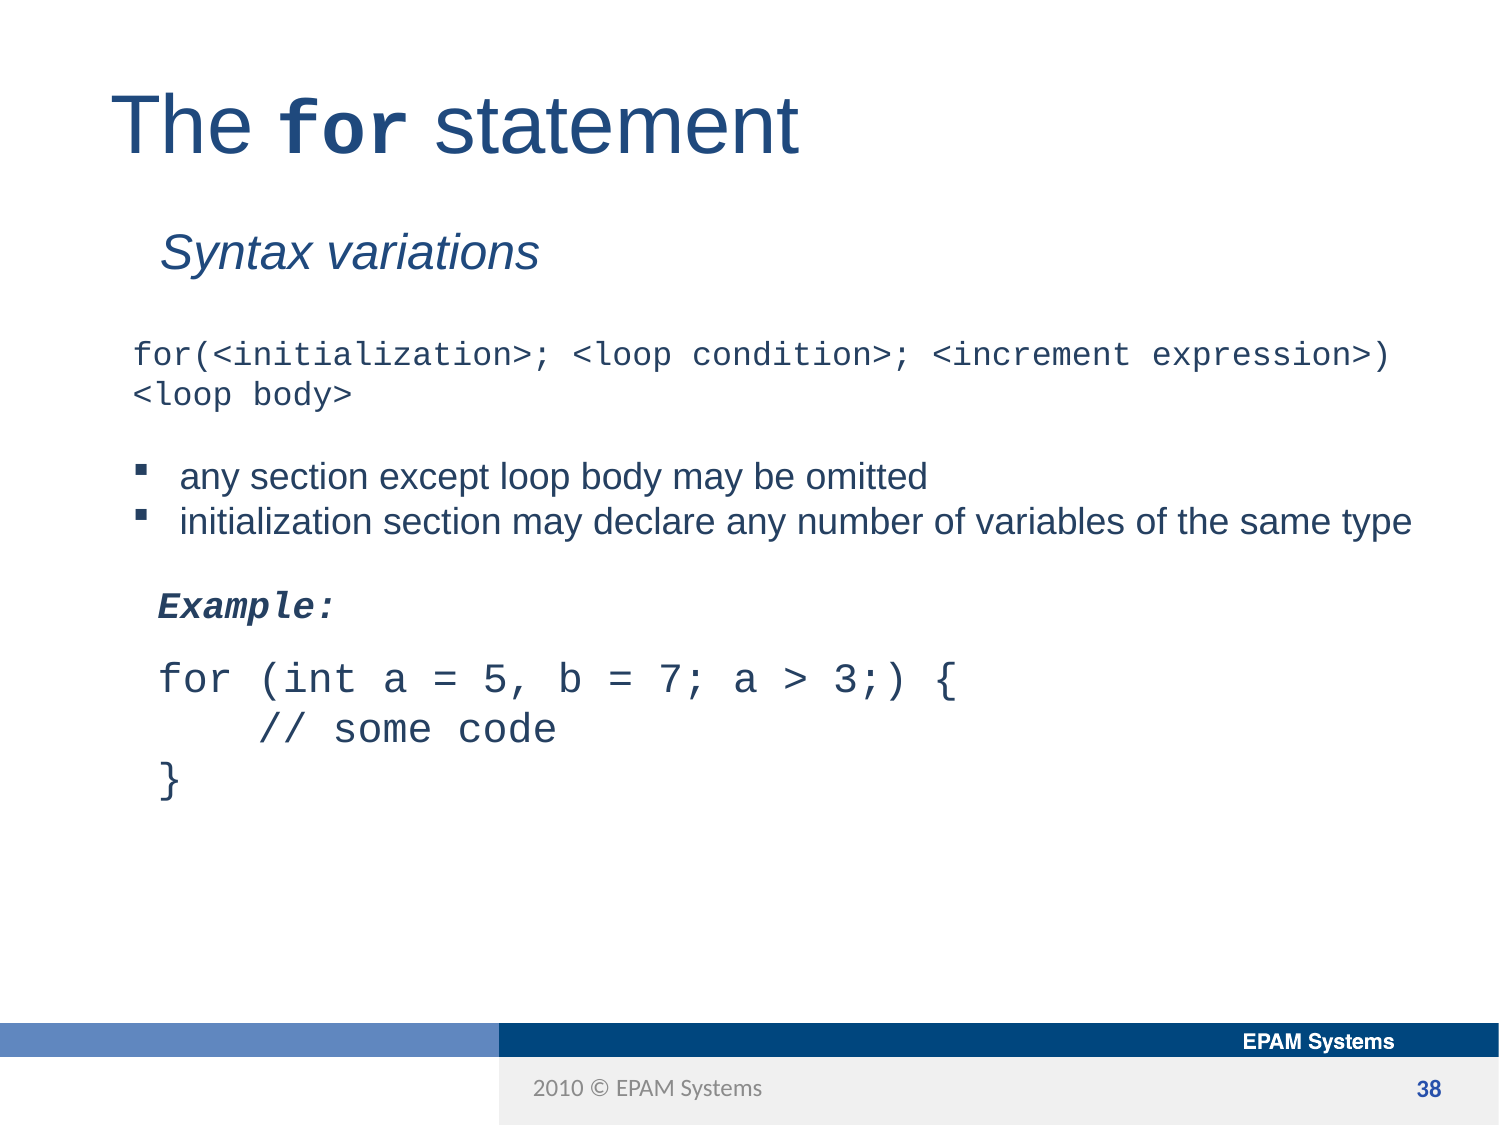

The for statement
Syntax variations

for(<initialization>; <loop condition>; <increment expression>)
<loop body>

any section except loop body may be omitted
initialization section may declare any number of variables of the same type

Example:
for (int a = 5, b = 7; a > 3;) {
    // some code
}